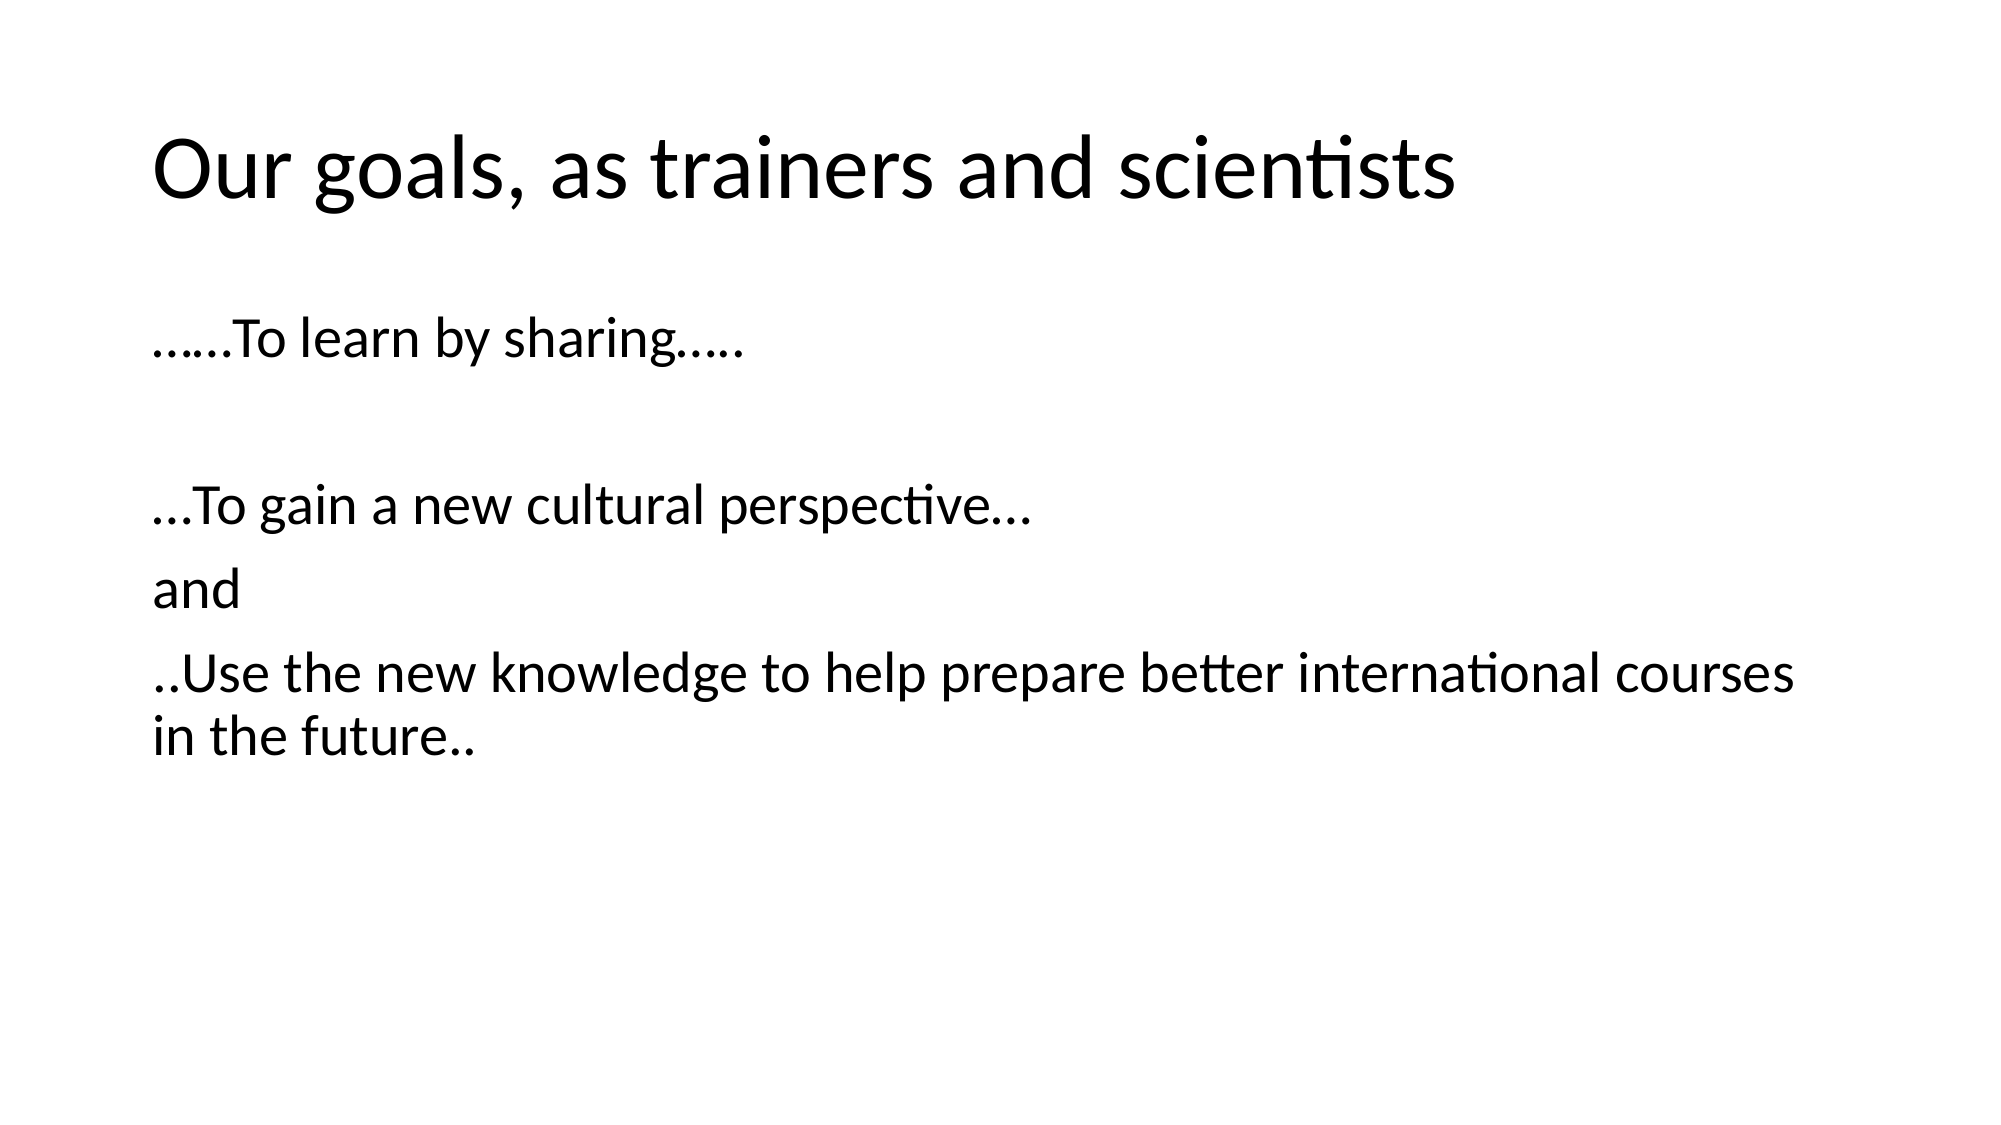

# Our goals, as trainers and scientists
……To learn by sharing…..

…To gain a new cultural perspective…
and
..Use the new knowledge to help prepare better international courses in the future..